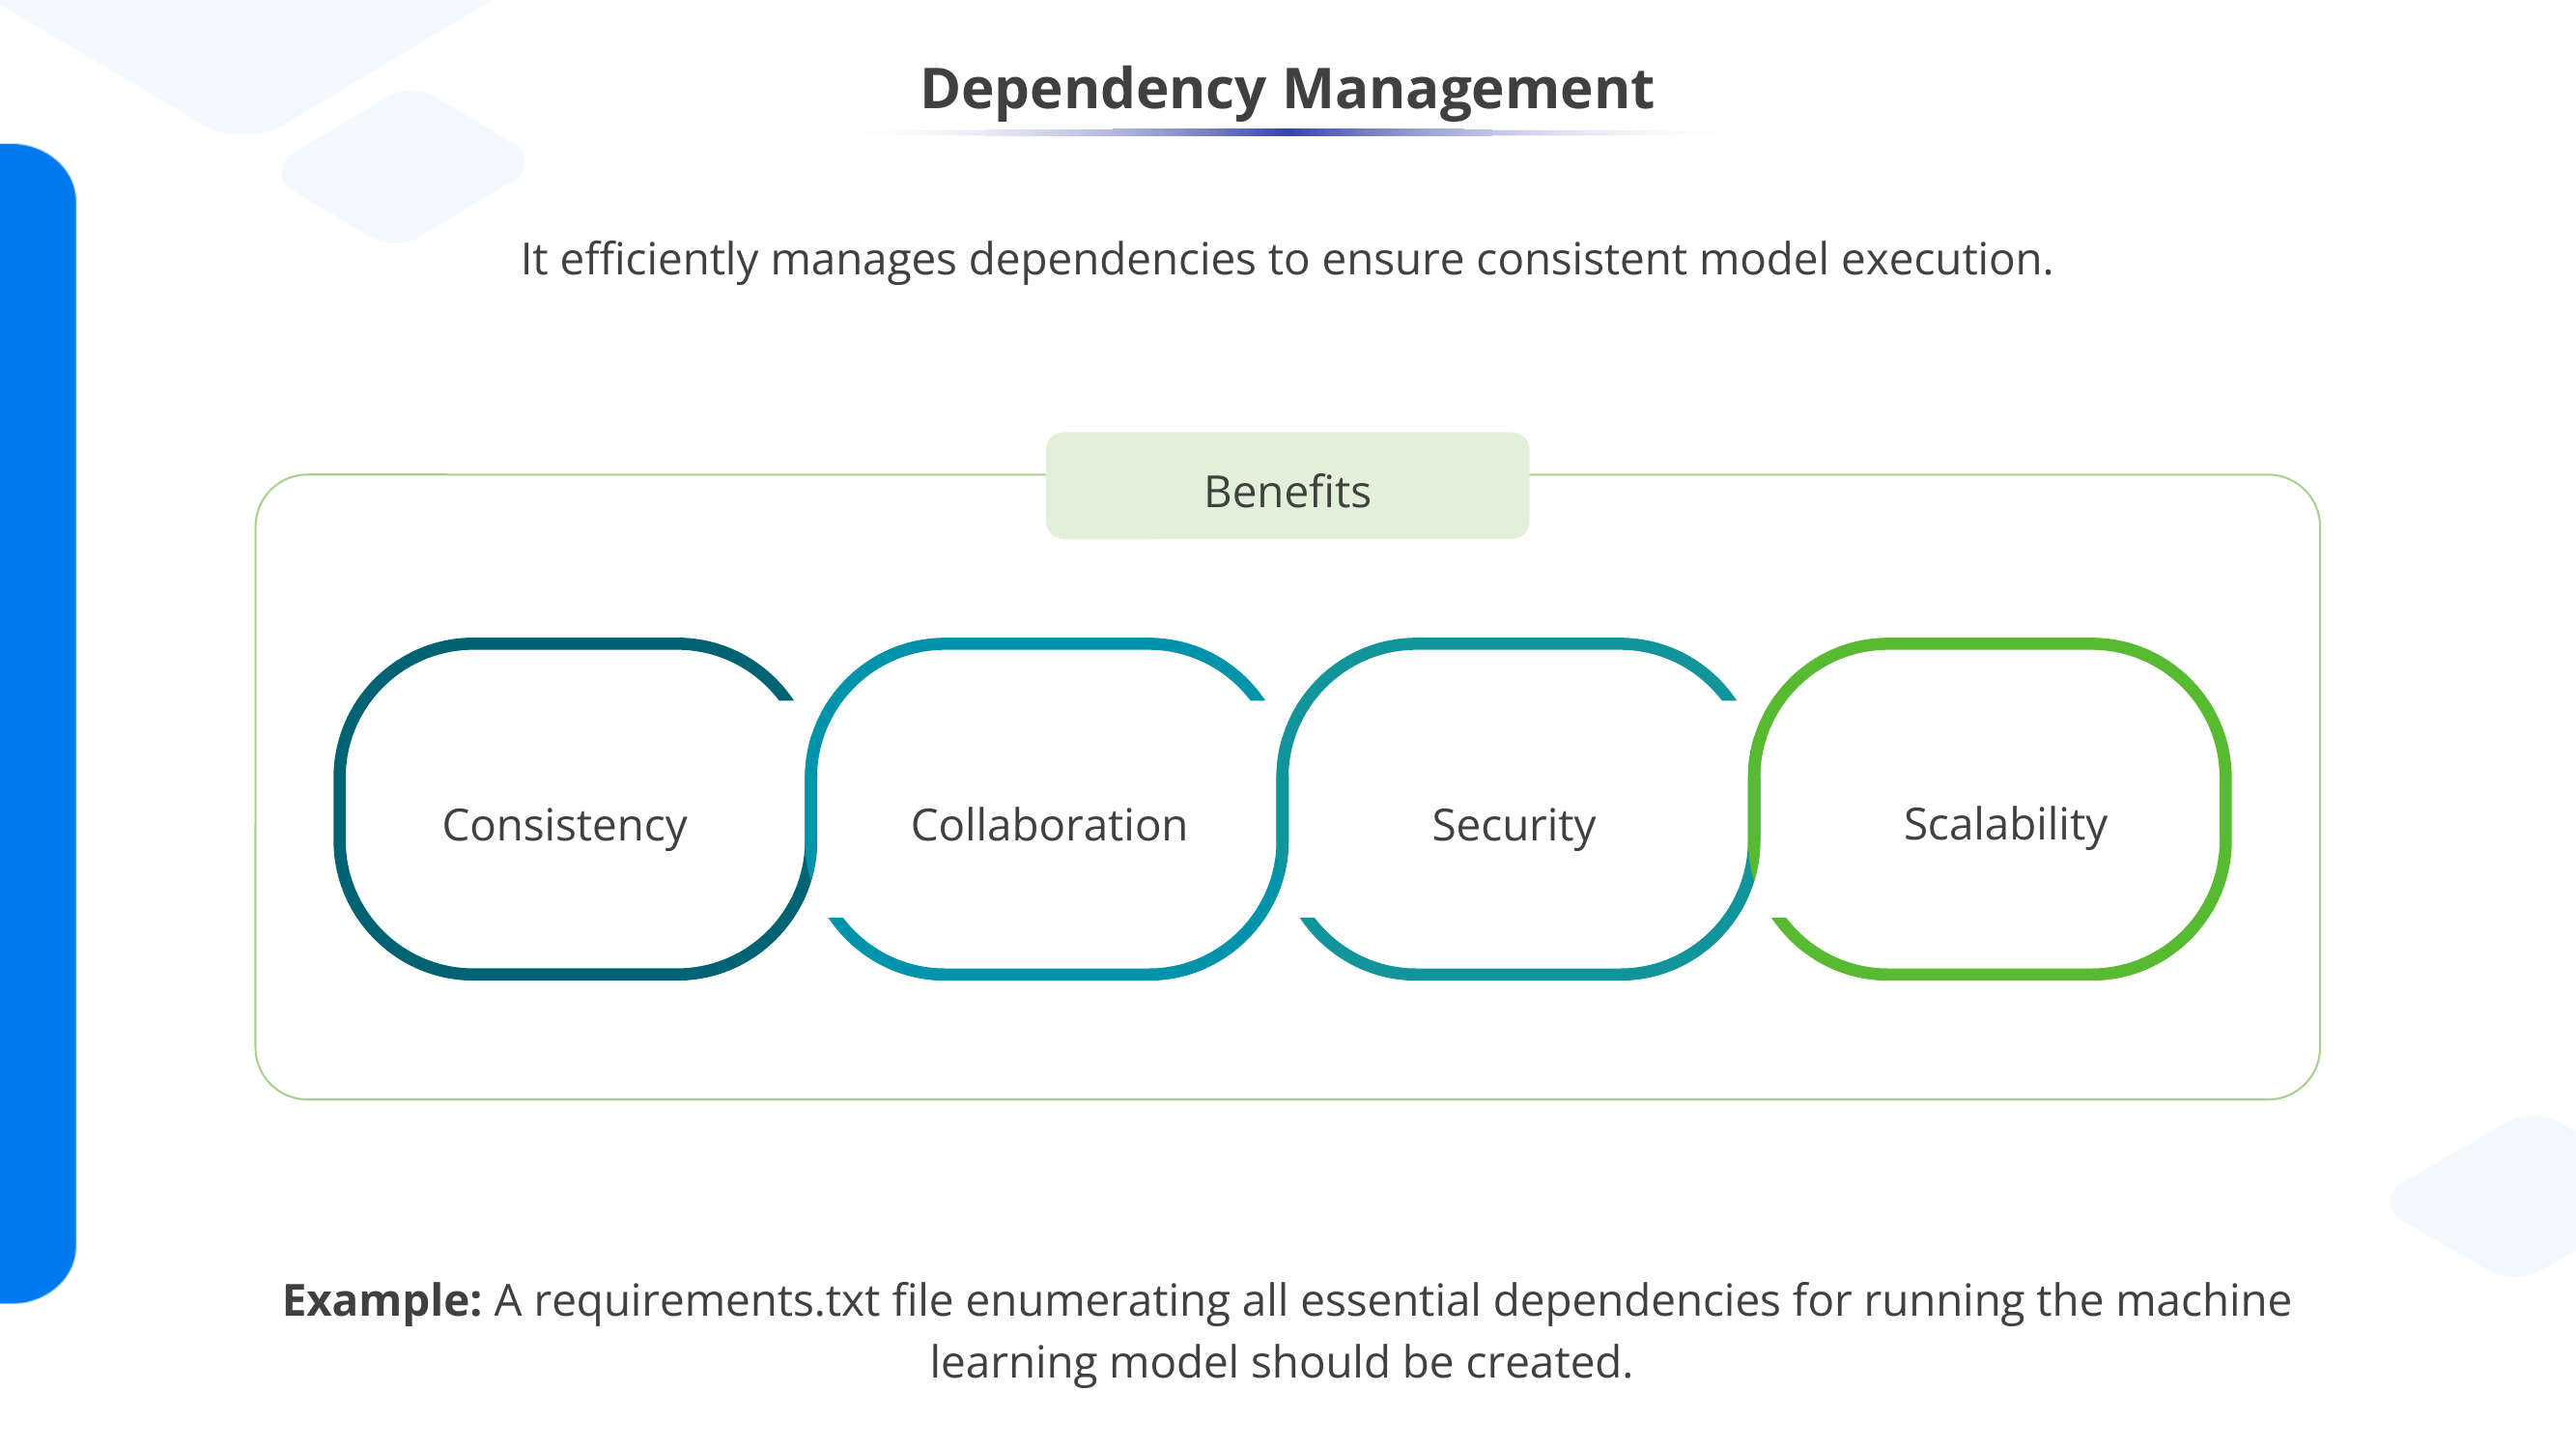

# Dependency Management

It efficiently manages dependencies to ensure consistent model execution.
Benefits

Scalability
Consistency
Collaboration
Security
Example: A requirements.txt file enumerating all essential dependencies for running the machine learning model should be created.